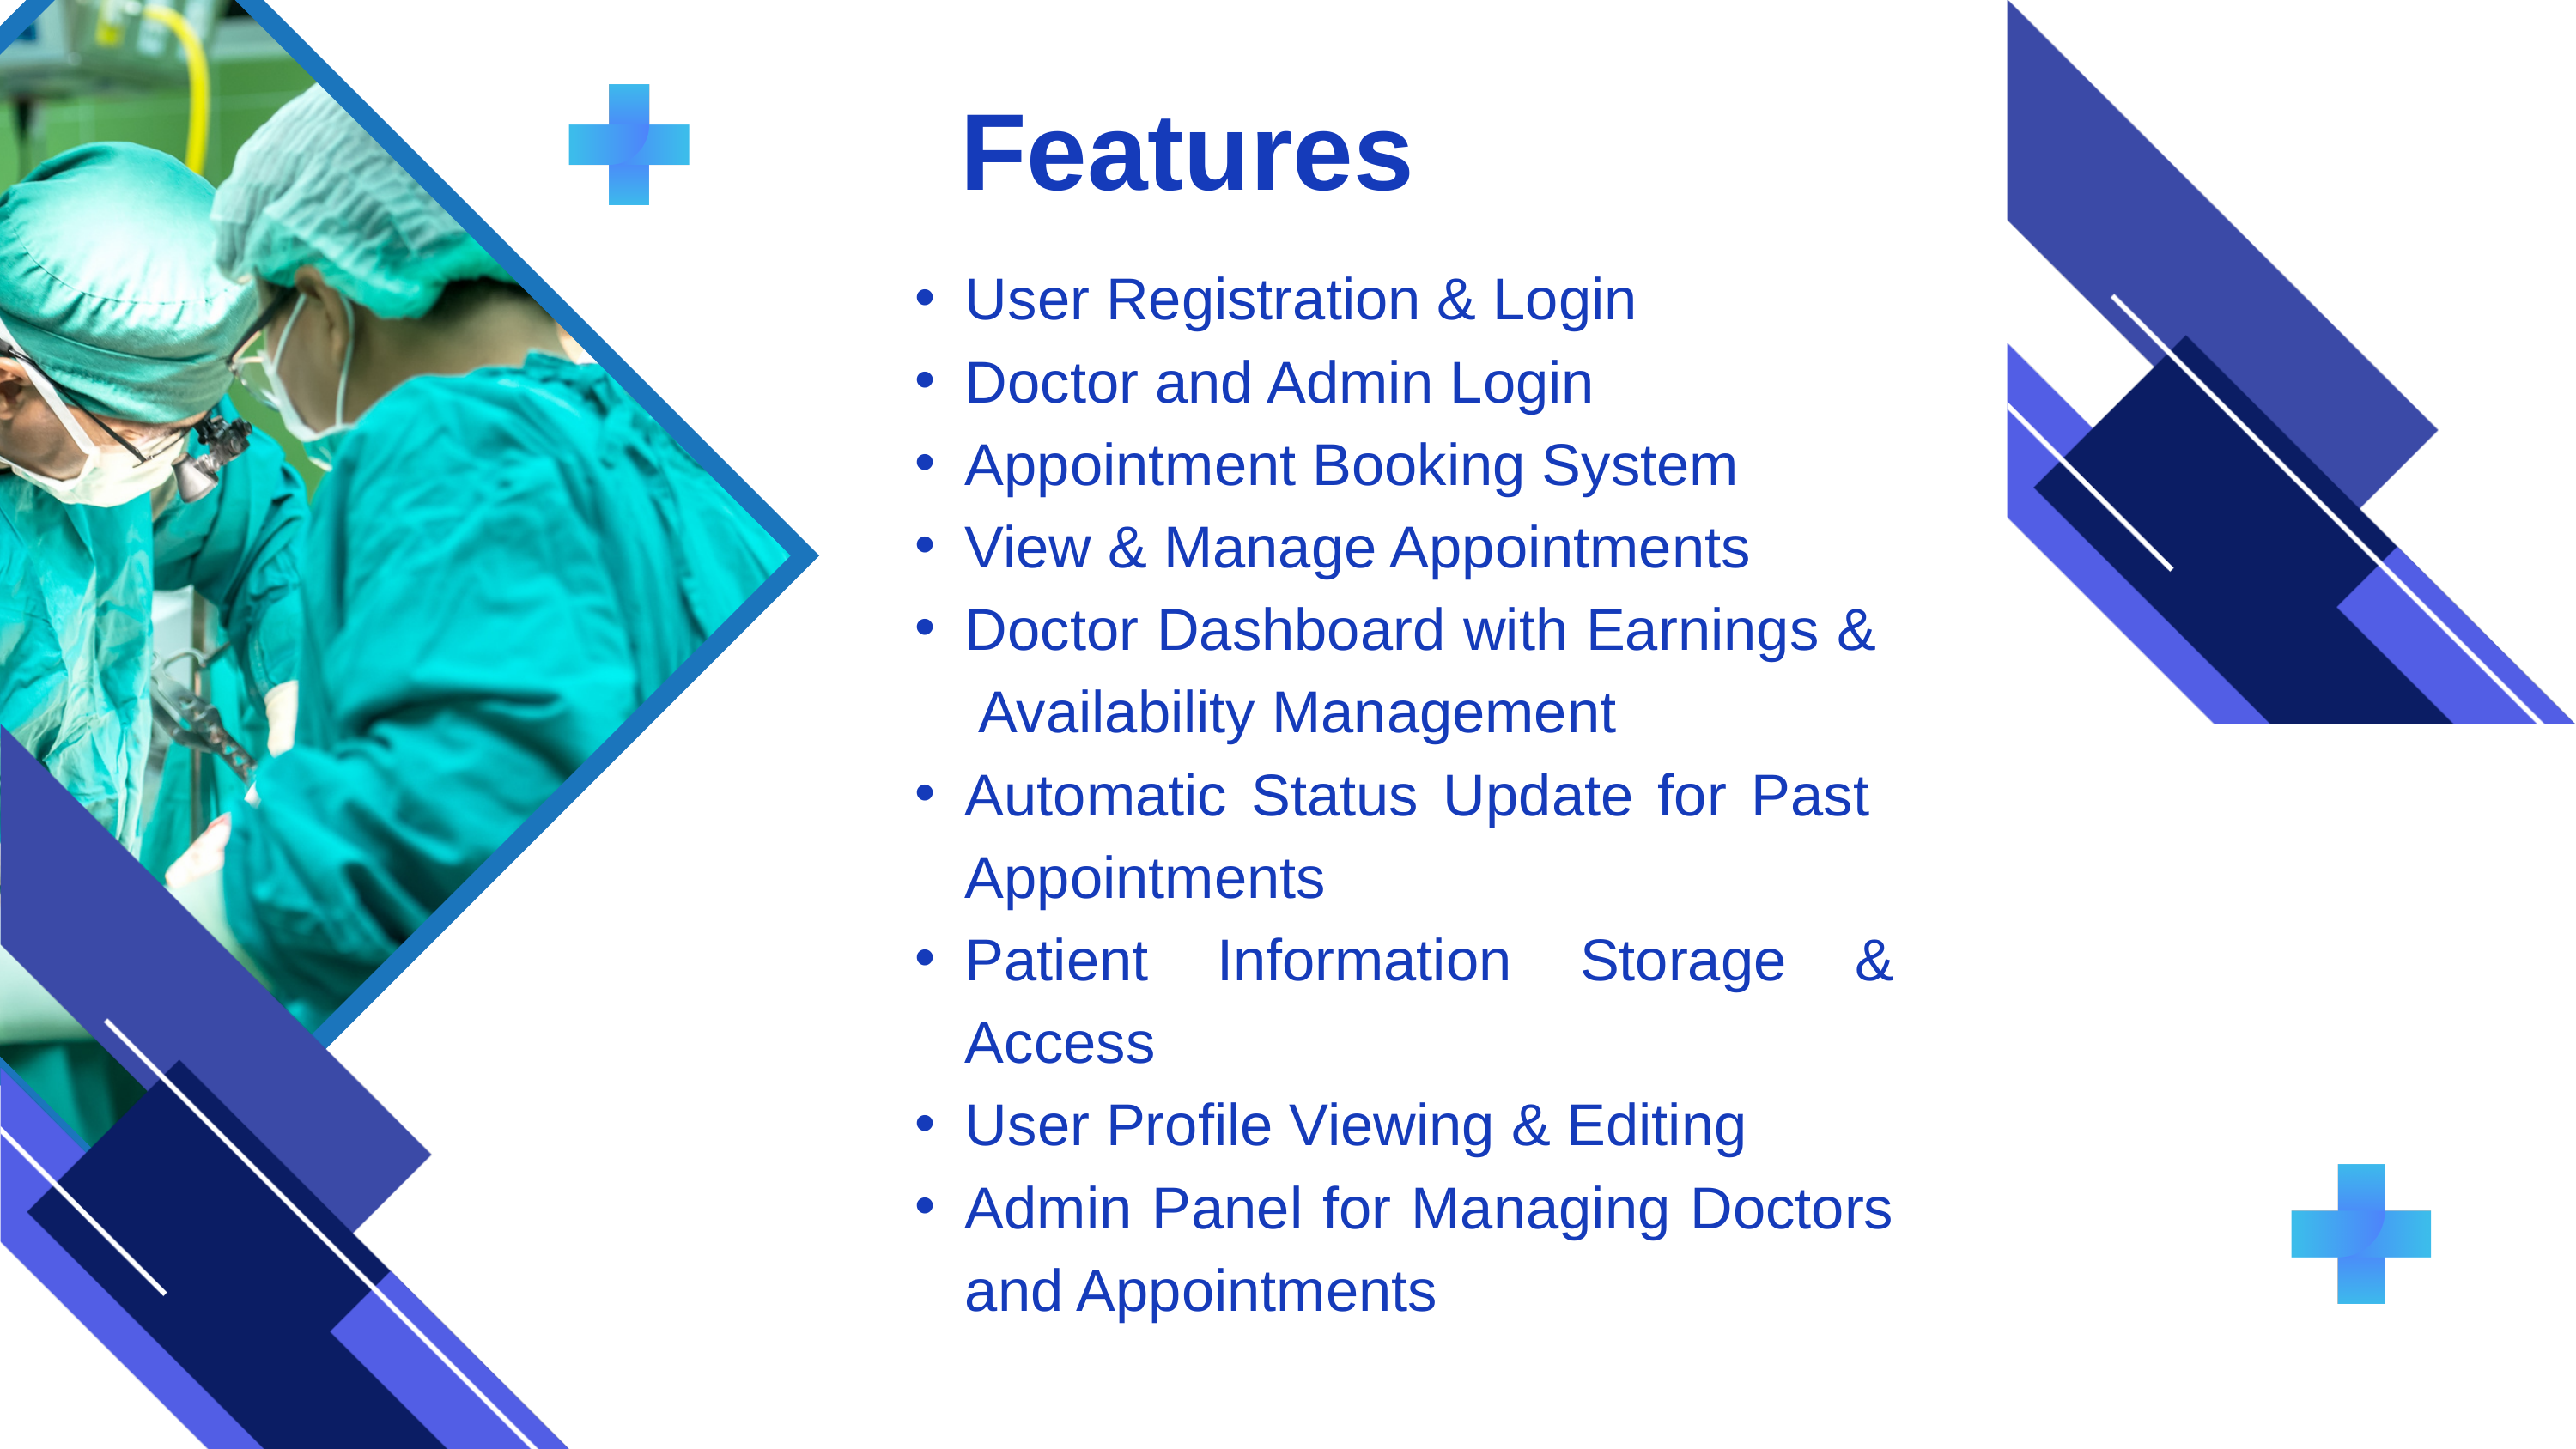

Features

User Registration & Login
Doctor and Admin Login
Appointment Booking System
View & Manage Appointments
Doctor Dashboard with Earnings &   Availability Management
Automatic Status Update for Past  Appointments
Patient Information Storage & Access
User Profile Viewing & Editing
Admin Panel for Managing Doctors and Appointments